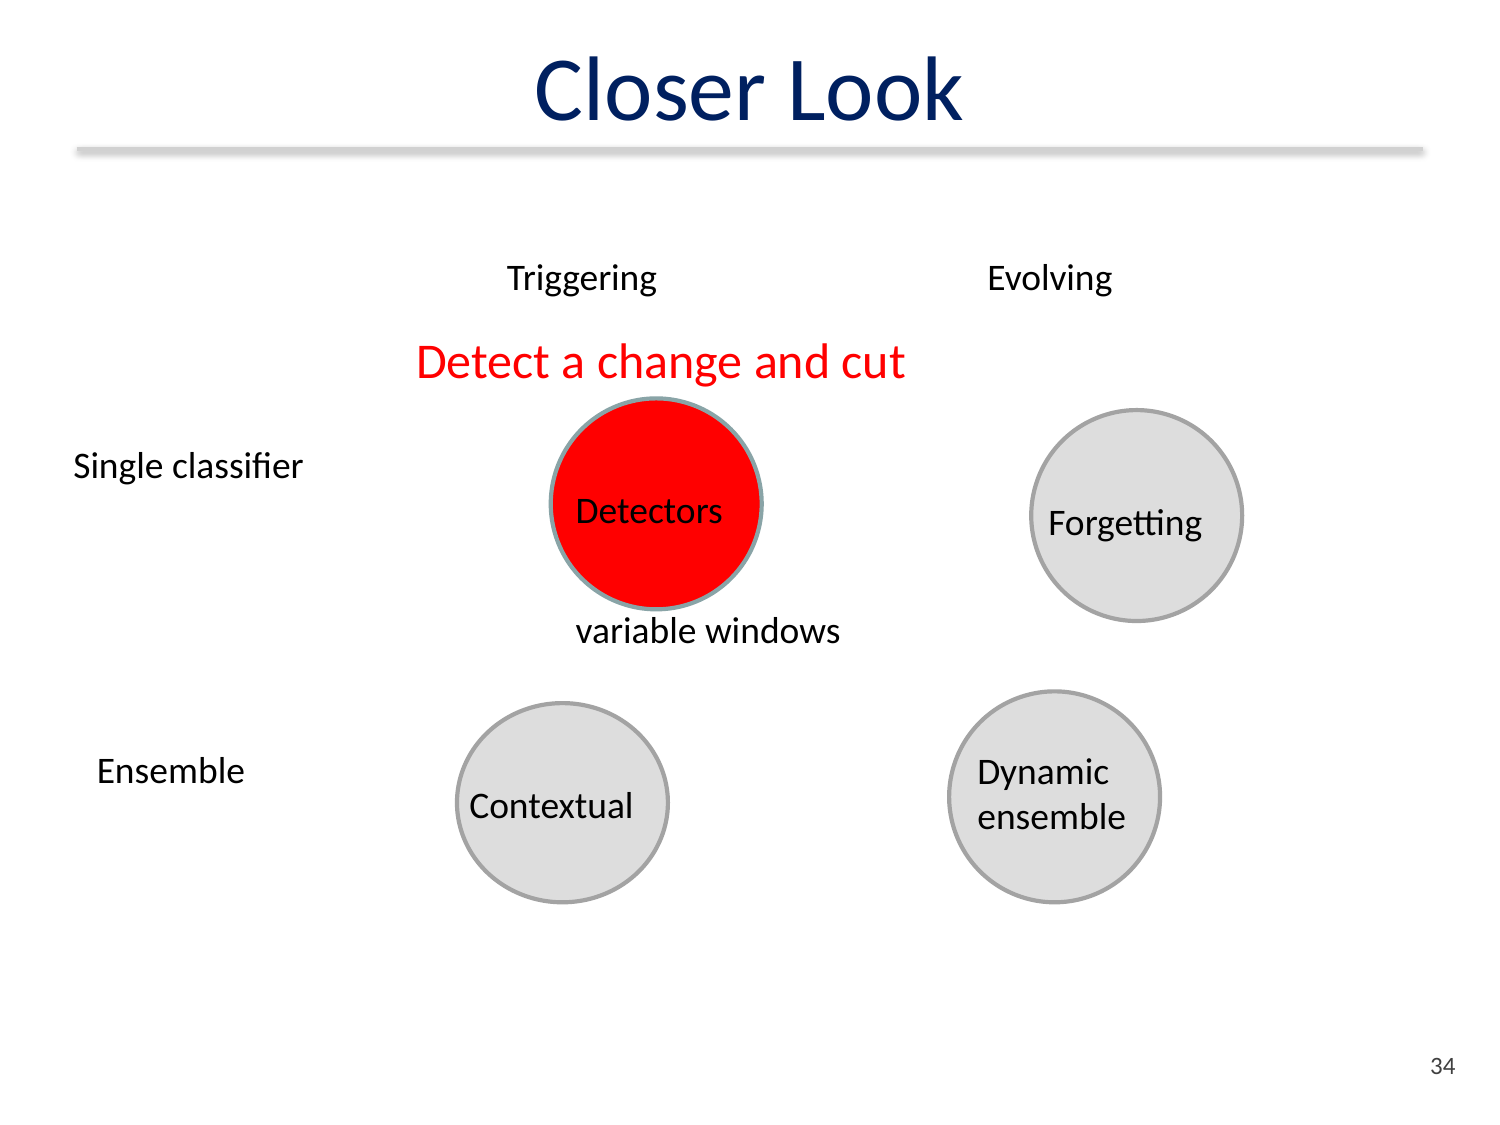

# Closer Look
Triggering
Evolving
Detect a change and cut

Single classifier
Detectors
Forgetting
variable windows

Ensemble
Dynamic ensemble
Contextual
34